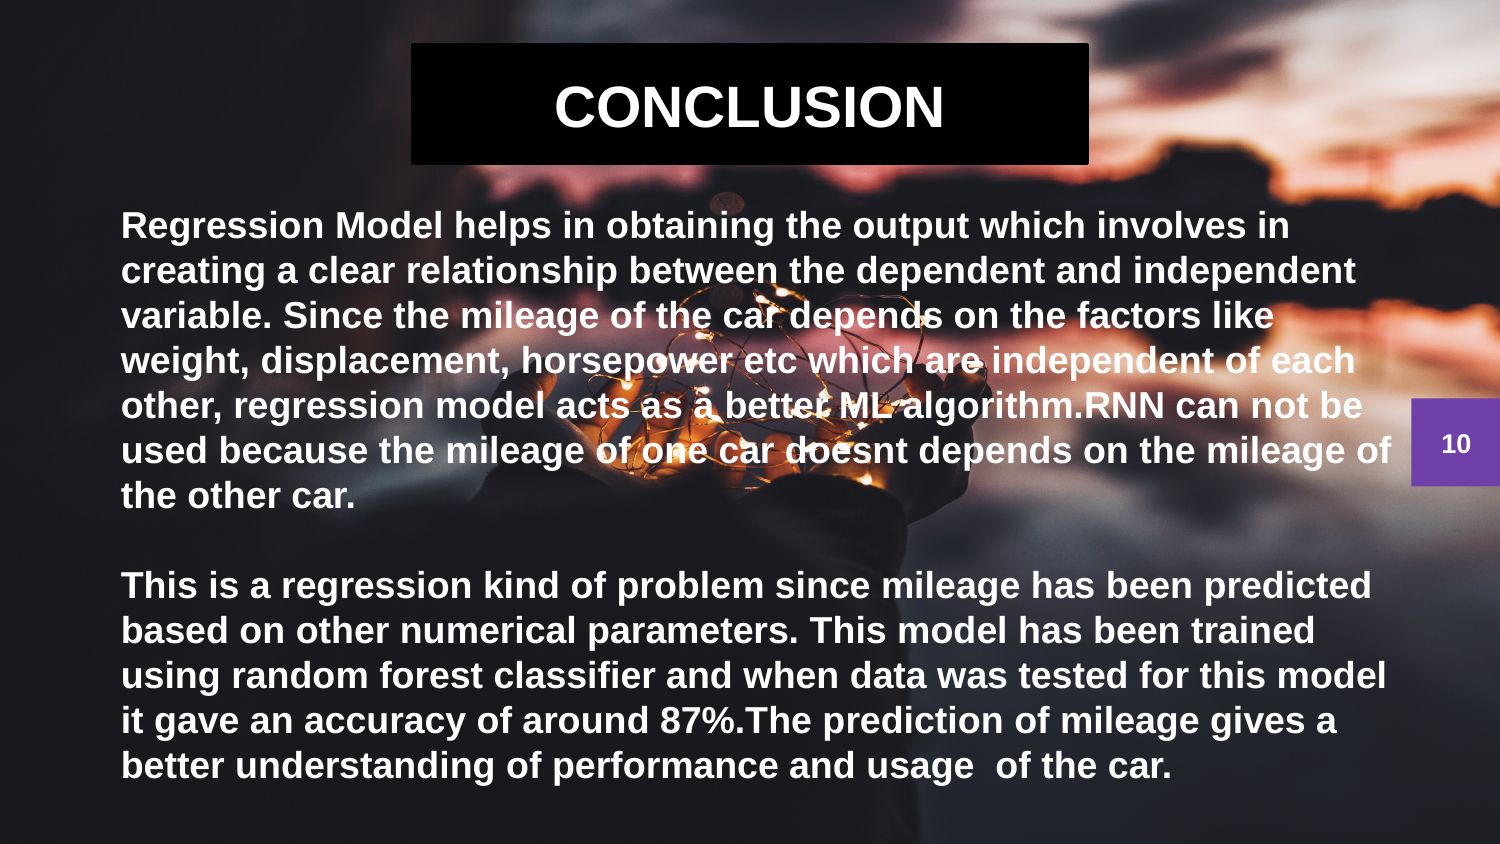

CONCLUSION
Regression Model helps in obtaining the output which involves in creating a clear relationship between the dependent and independent variable. Since the mileage of the car depends on the factors like weight, displacement, horsepower etc which are independent of each other, regression model acts as a better ML algorithm.RNN can not be used because the mileage of one car doesnt depends on the mileage of the other car.

This is a regression kind of problem since mileage has been predicted based on other numerical parameters. This model has been trained using random forest classifier and when data was tested for this model it gave an accuracy of around 87%.The prediction of mileage gives a better understanding of performance and usage  of the car.
10